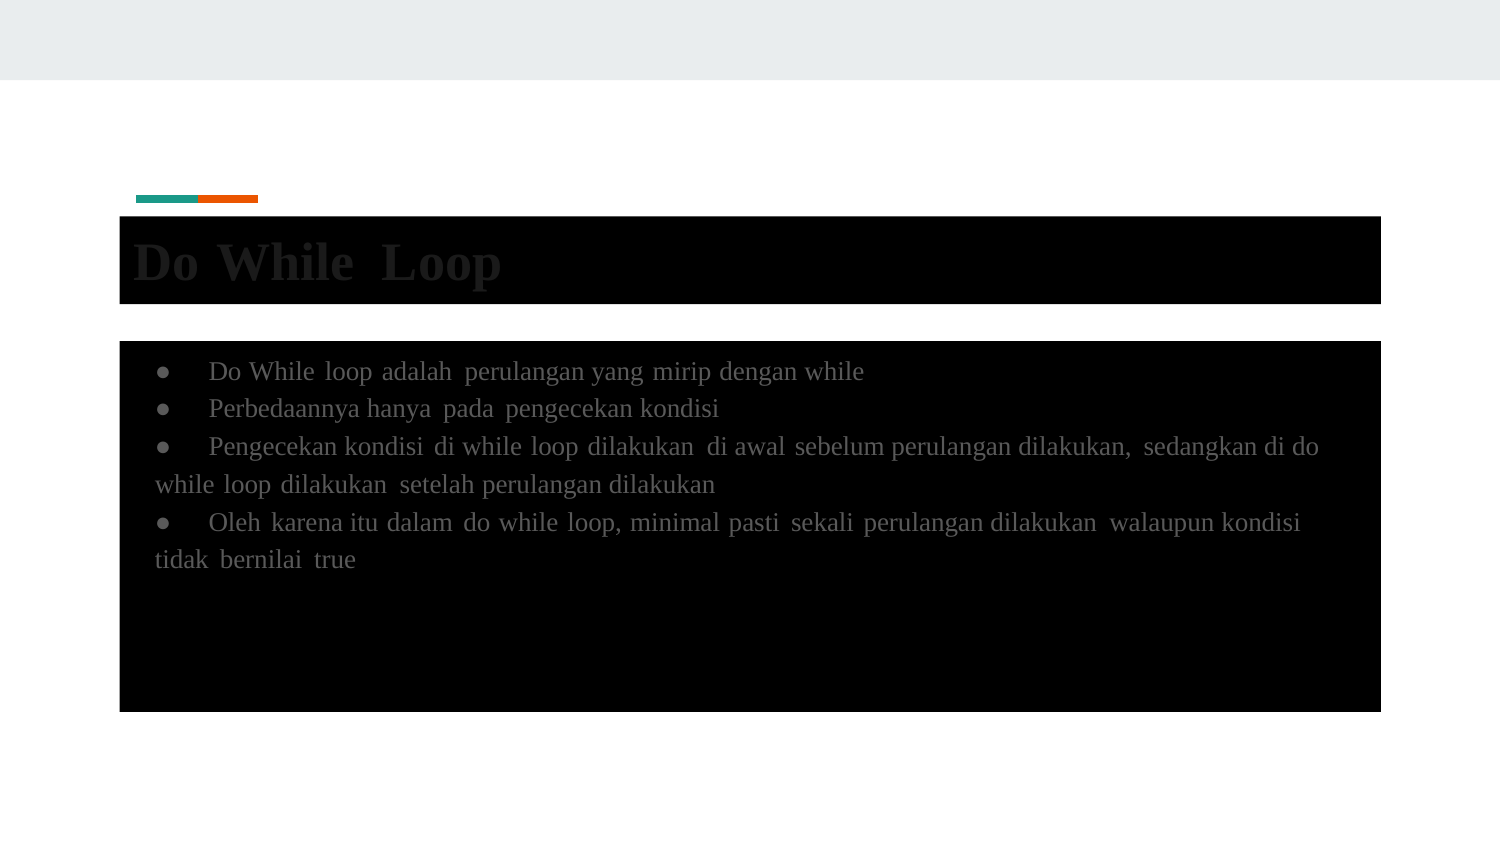

Do While Loop

●    Do While loop adalah perulangan yang mirip dengan while
●    Perbedaannya hanya pada pengecekan kondisi
●	Pengecekan kondisi di while loop dilakukan di awal sebelum perulangan dilakukan, sedangkan di do
while loop dilakukan setelah perulangan dilakukan
●	Oleh karena itu dalam do while loop, minimal pasti sekali perulangan dilakukan walaupun kondisi
tidak bernilai true